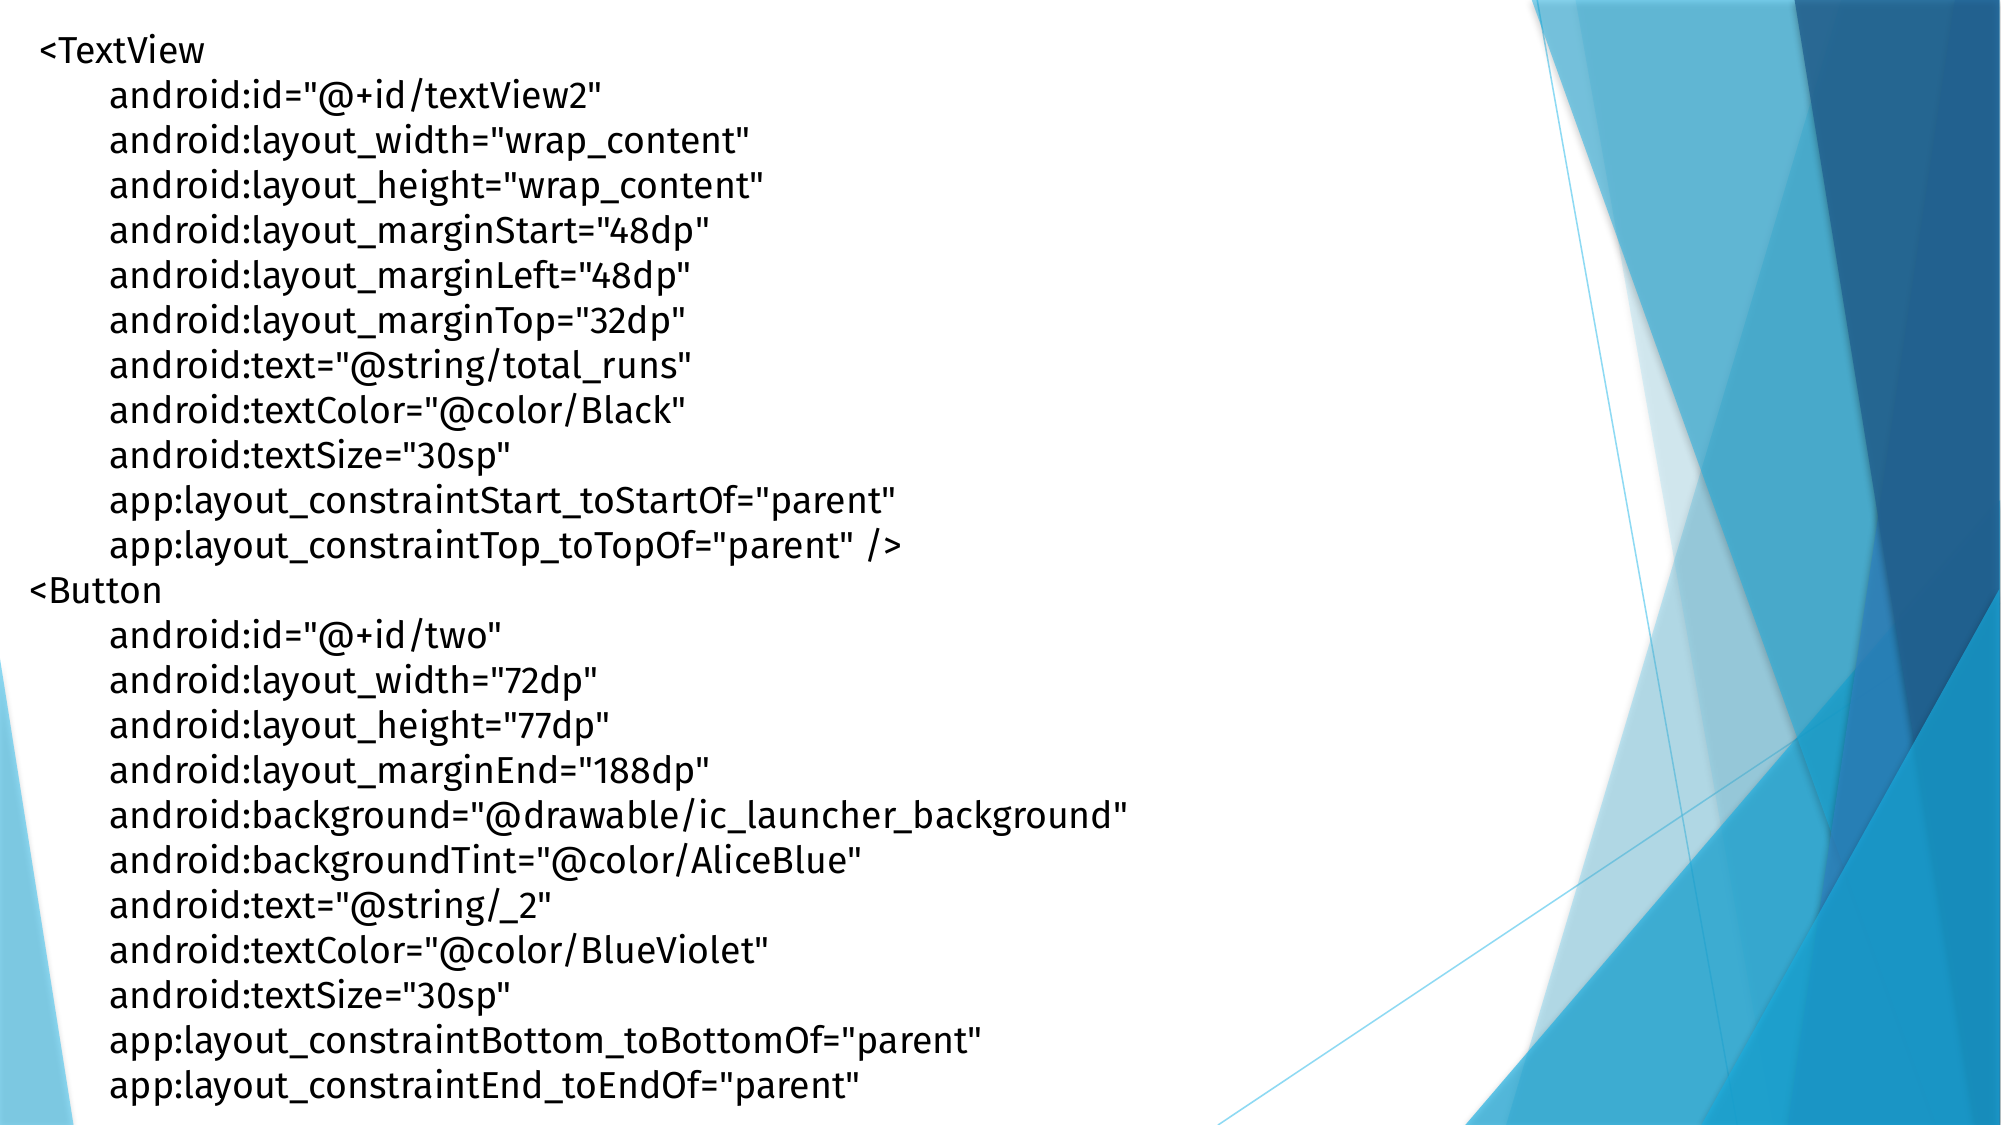

<TextView
        android:id="@+id/textView2"
        android:layout_width="wrap_content"
        android:layout_height="wrap_content"
        android:layout_marginStart="48dp"
        android:layout_marginLeft="48dp"
        android:layout_marginTop="32dp"
        android:text="@string/total_runs"
        android:textColor="@color/Black"
        android:textSize="30sp"
        app:layout_constraintStart_toStartOf="parent"
        app:layout_constraintTop_toTopOf="parent" />
<Button
        android:id="@+id/two"
        android:layout_width="72dp"
        android:layout_height="77dp"
        android:layout_marginEnd="188dp"
        android:background="@drawable/ic_launcher_background"
        android:backgroundTint="@color/AliceBlue"
        android:text="@string/_2"
        android:textColor="@color/BlueViolet"
        android:textSize="30sp"
        app:layout_constraintBottom_toBottomOf="parent"
        app:layout_constraintEnd_toEndOf="parent"